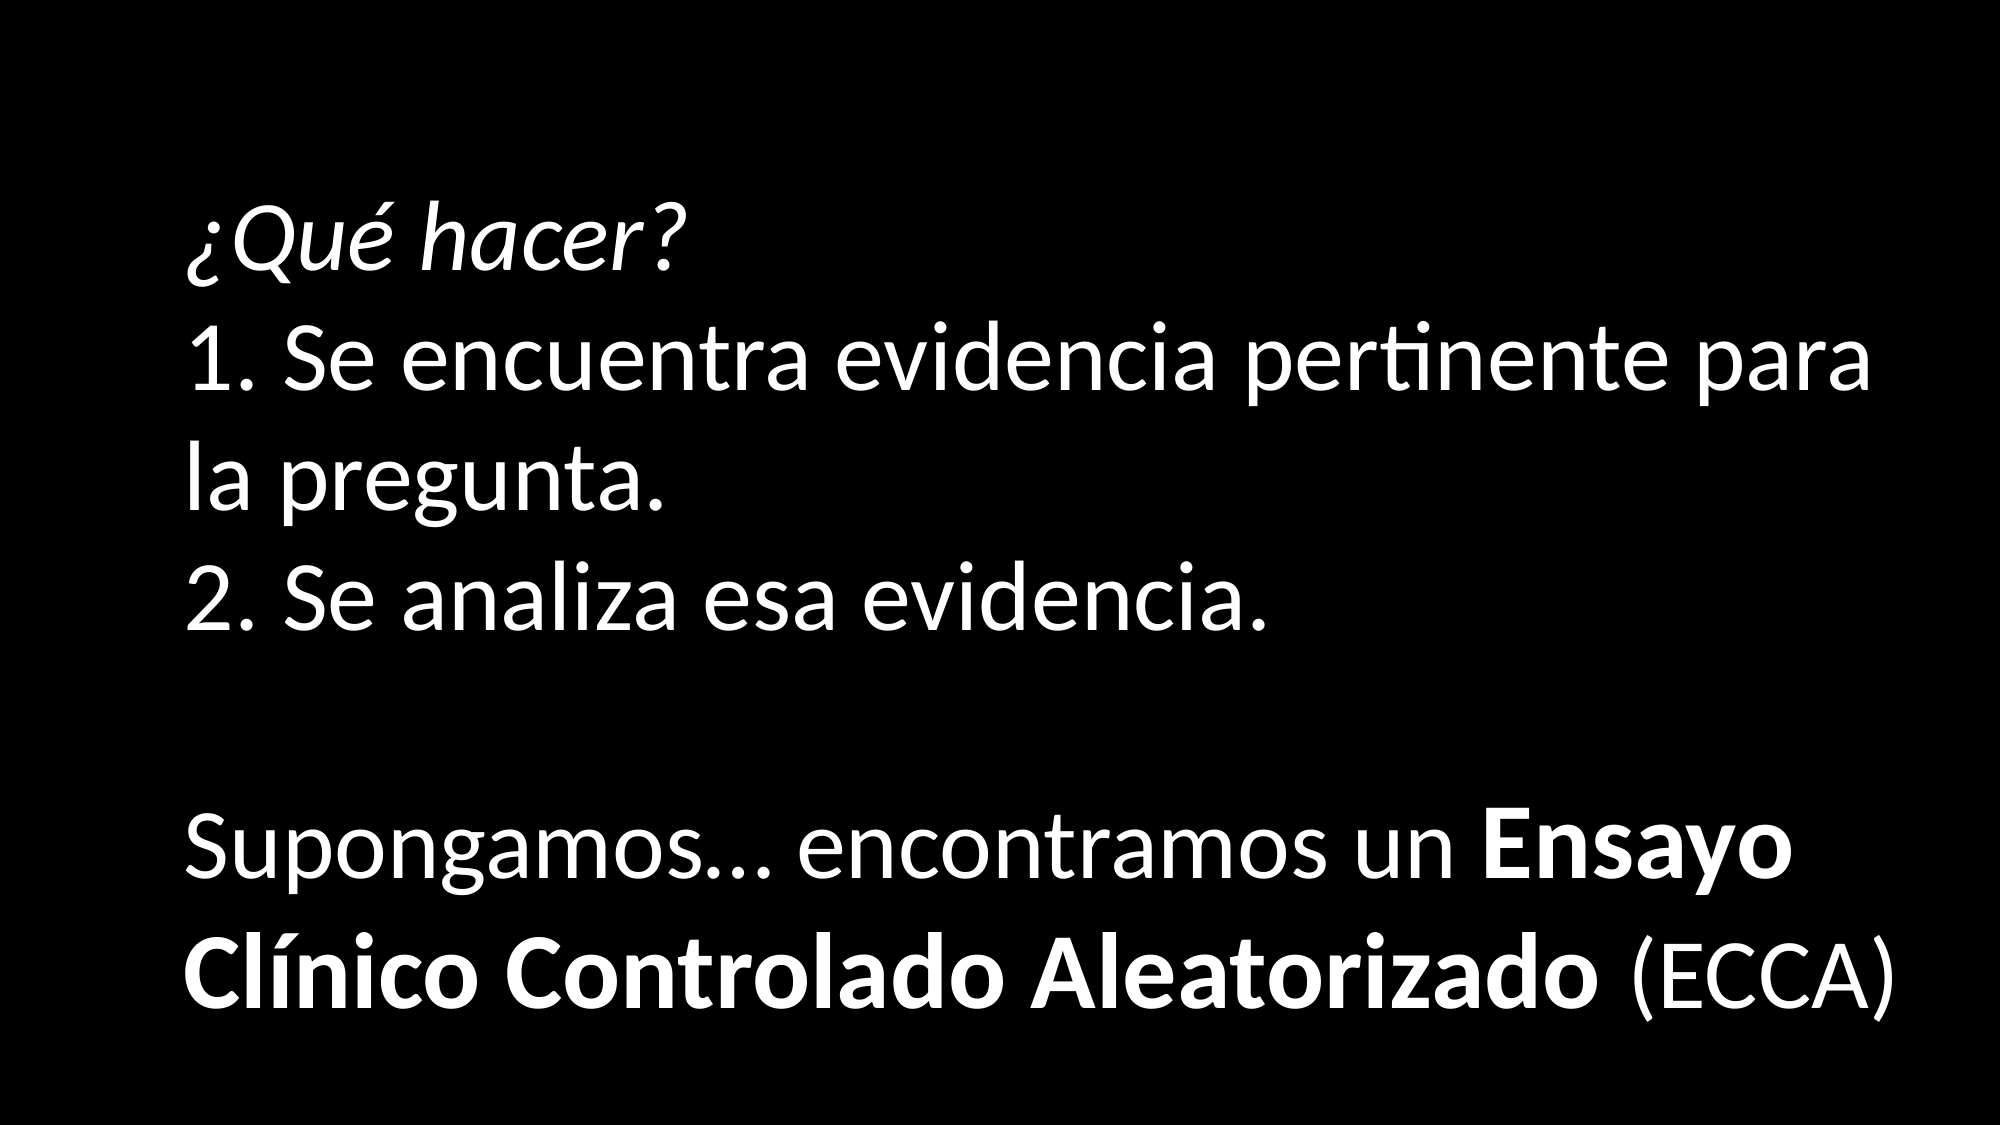

¿Qué hacer?
1. Se encuentra evidencia pertinente para la pregunta.
2. Se analiza esa evidencia.

Supongamos… encontramos un Ensayo Clínico Controlado Aleatorizado (ECCA)